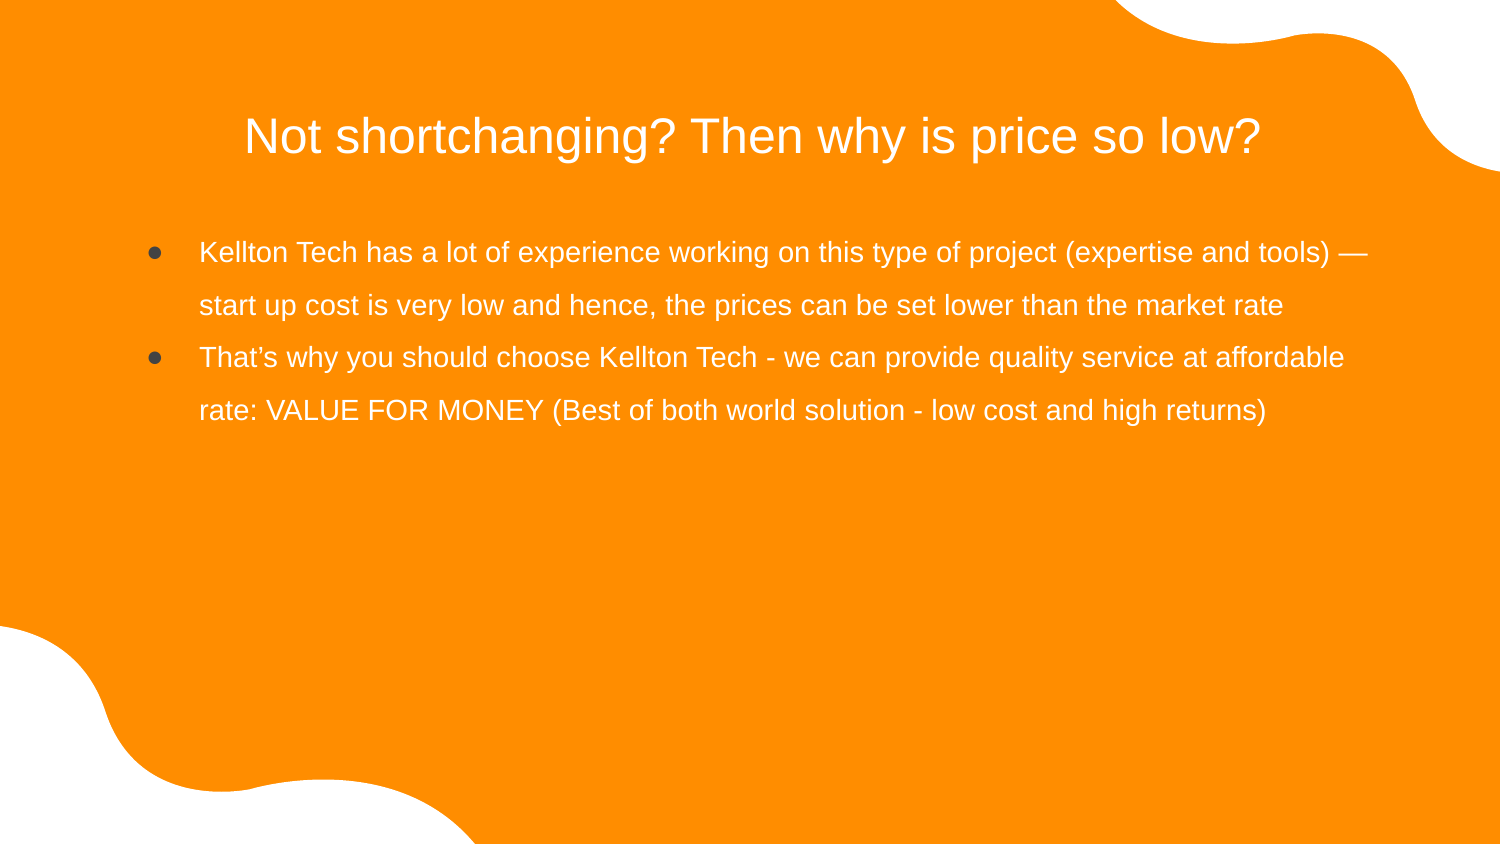

# Not shortchanging? Then why is price so low?
Kellton Tech has a lot of experience working on this type of project (expertise and tools) — start up cost is very low and hence, the prices can be set lower than the market rate
That’s why you should choose Kellton Tech - we can provide quality service at affordable rate: VALUE FOR MONEY (Best of both world solution - low cost and high returns)